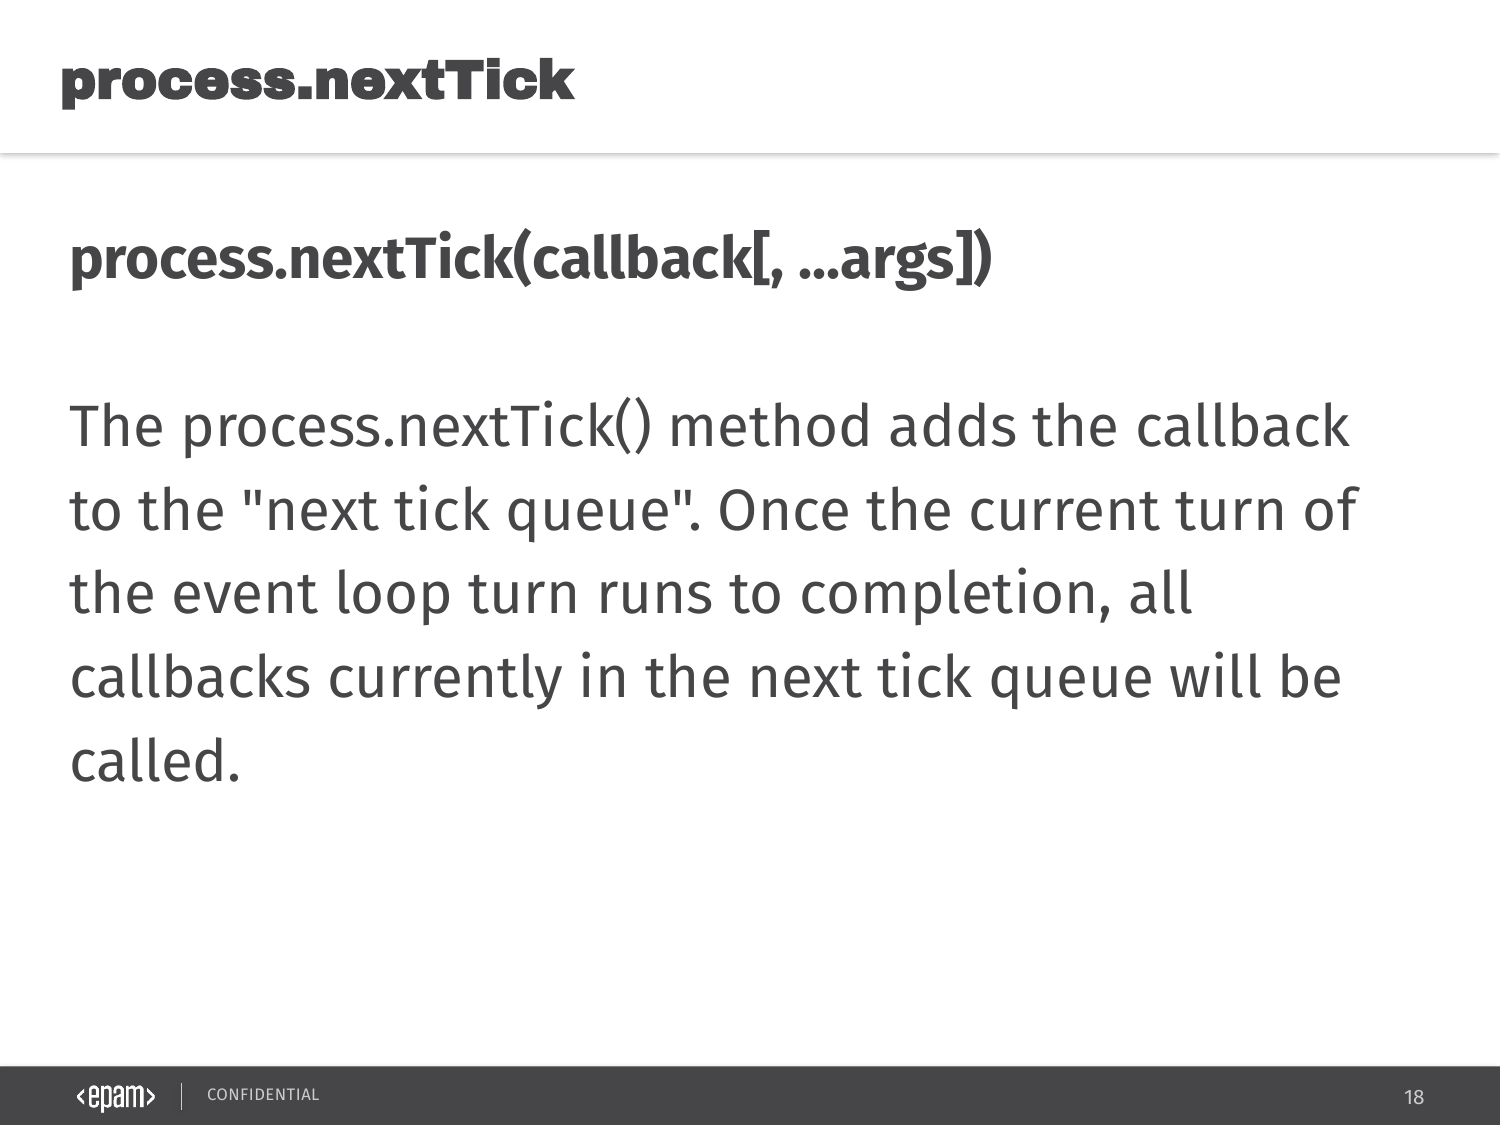

process.nextTick
process.nextTick(callback[, ...args])

The process.nextTick() method adds the callback to the "next tick queue". Once the current turn of the event loop turn runs to completion, all callbacks currently in the next tick queue will be called.